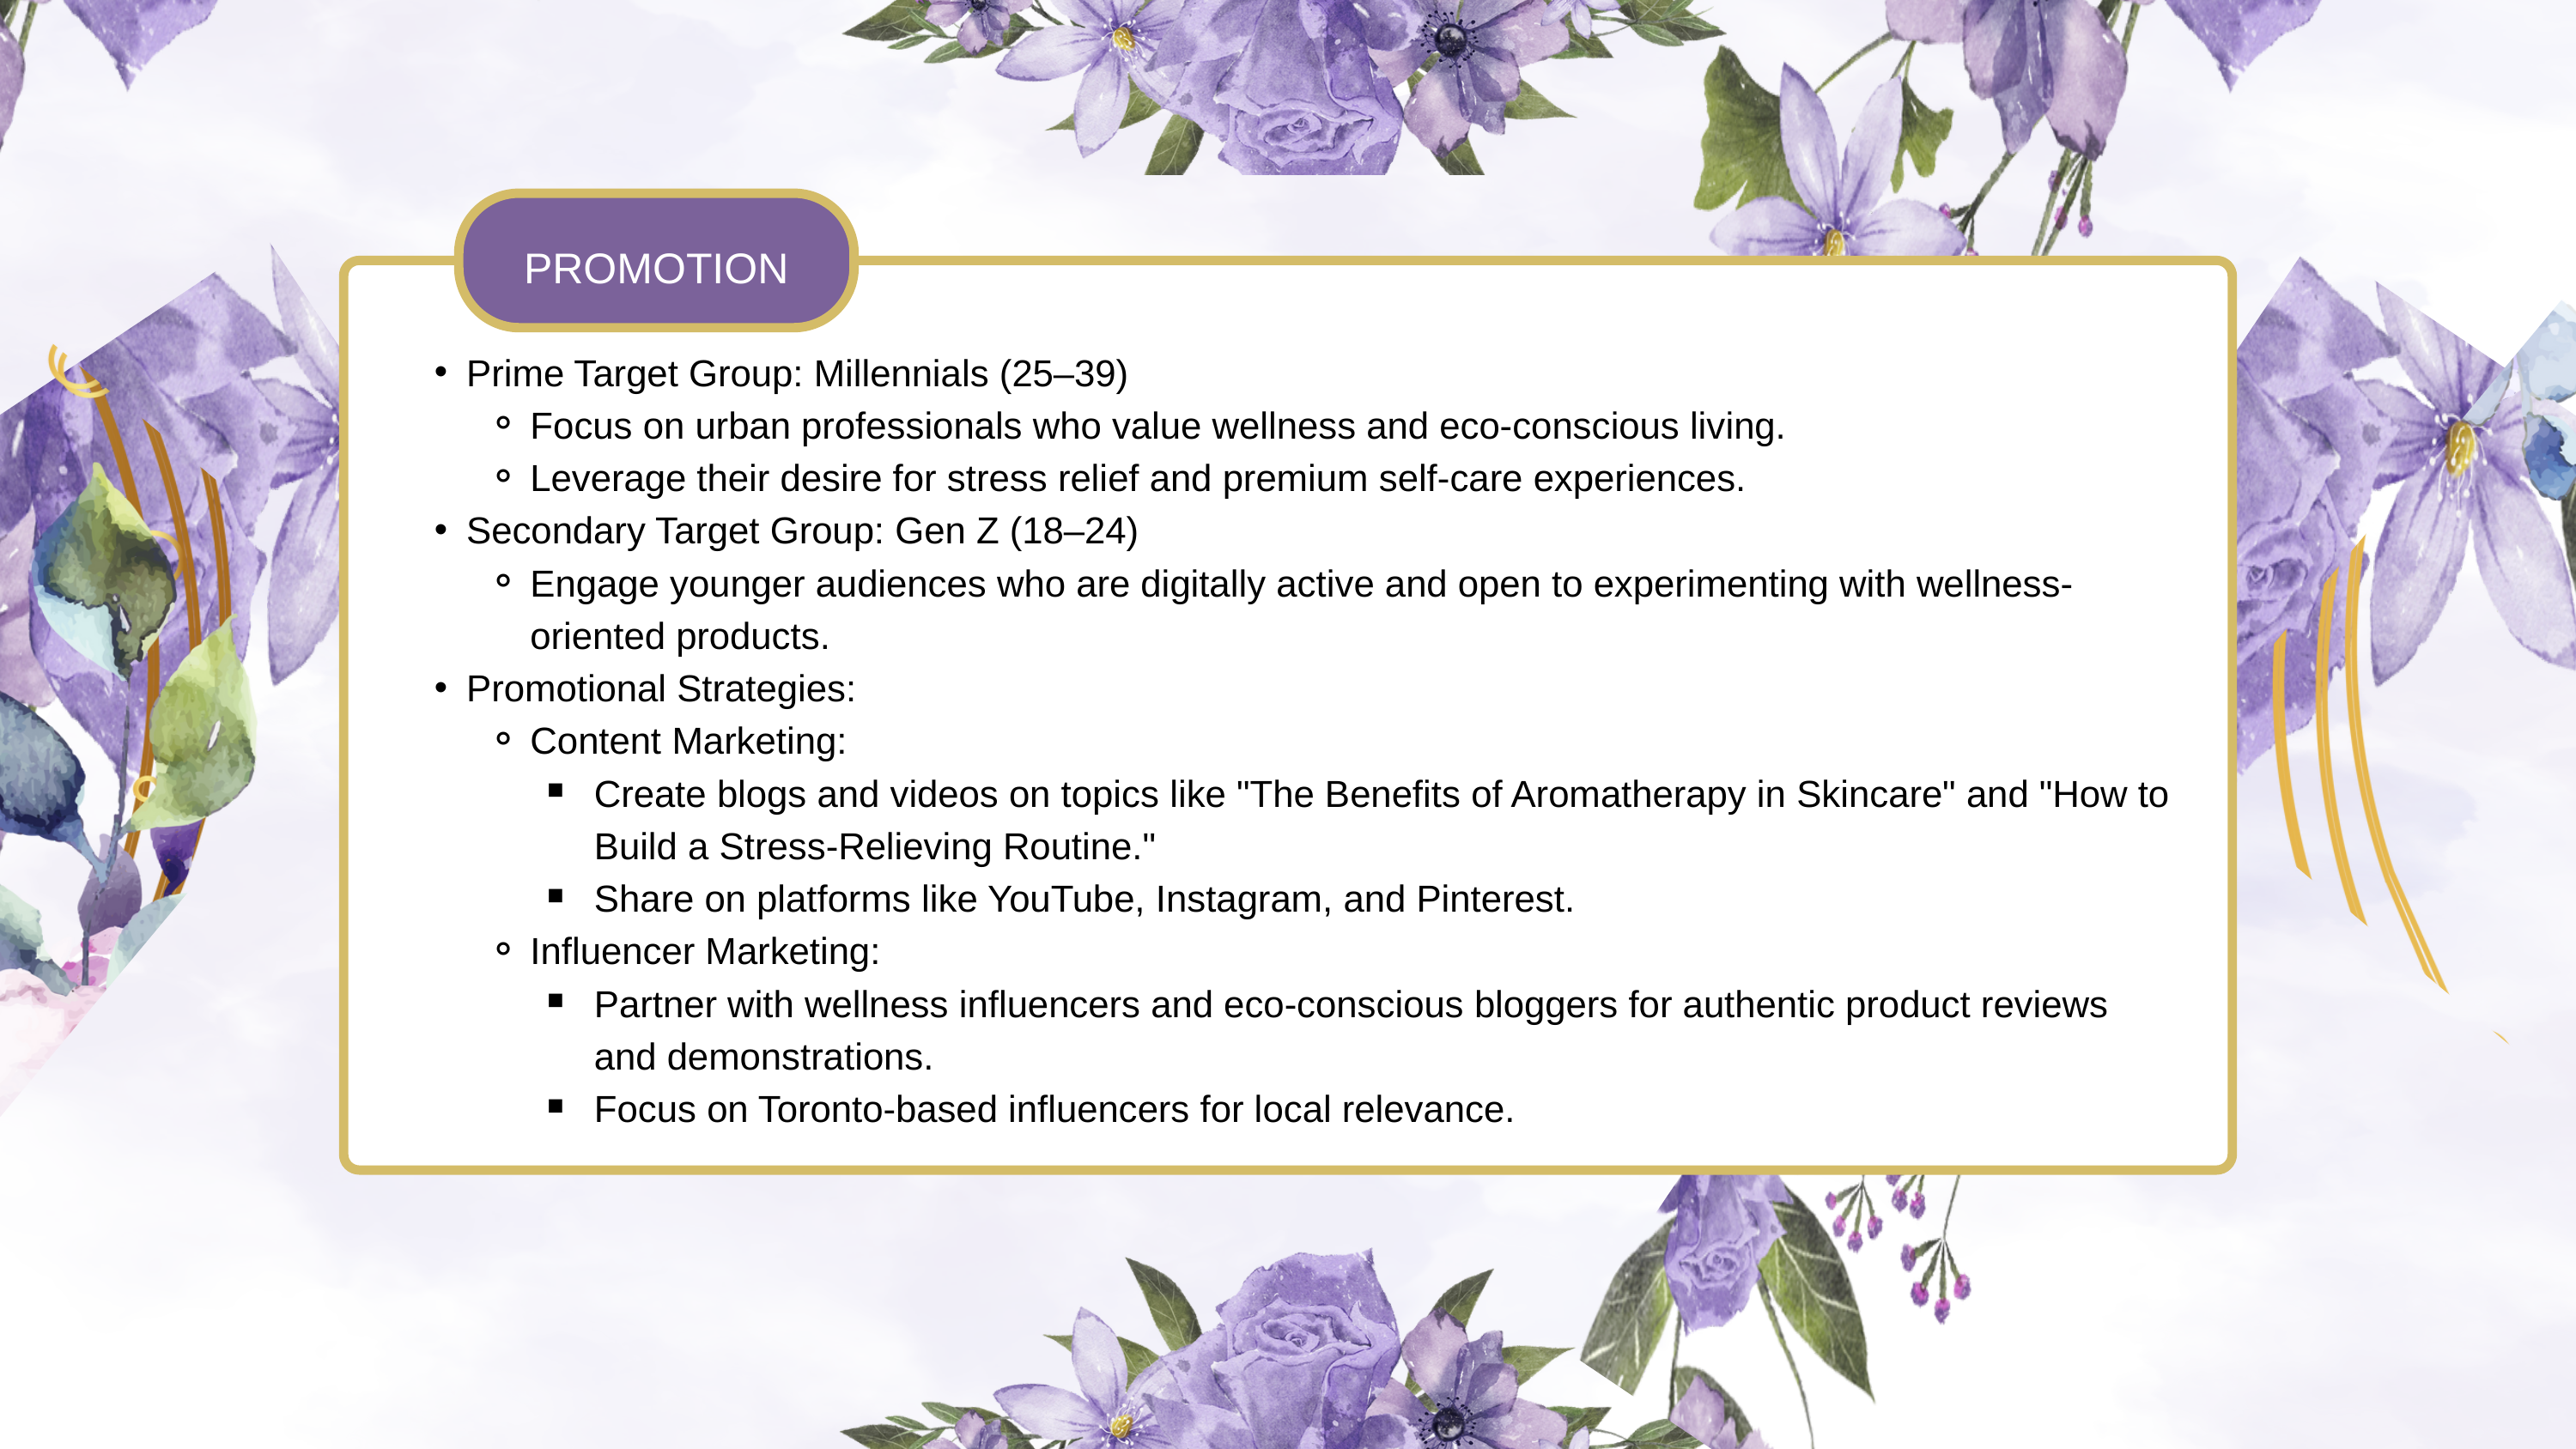

PROMOTION

Prime Target Group: Millennials (25–39)
Focus on urban professionals who value wellness and eco-conscious living.
Leverage their desire for stress relief and premium self-care experiences.
Secondary Target Group: Gen Z (18–24)
Engage younger audiences who are digitally active and open to experimenting with wellness-oriented products.
Promotional Strategies:
Content Marketing:
Create blogs and videos on topics like "The Benefits of Aromatherapy in Skincare" and "How to Build a Stress-Relieving Routine."
Share on platforms like YouTube, Instagram, and Pinterest.
Influencer Marketing:
Partner with wellness influencers and eco-conscious bloggers for authentic product reviews and demonstrations.
Focus on Toronto-based influencers for local relevance.